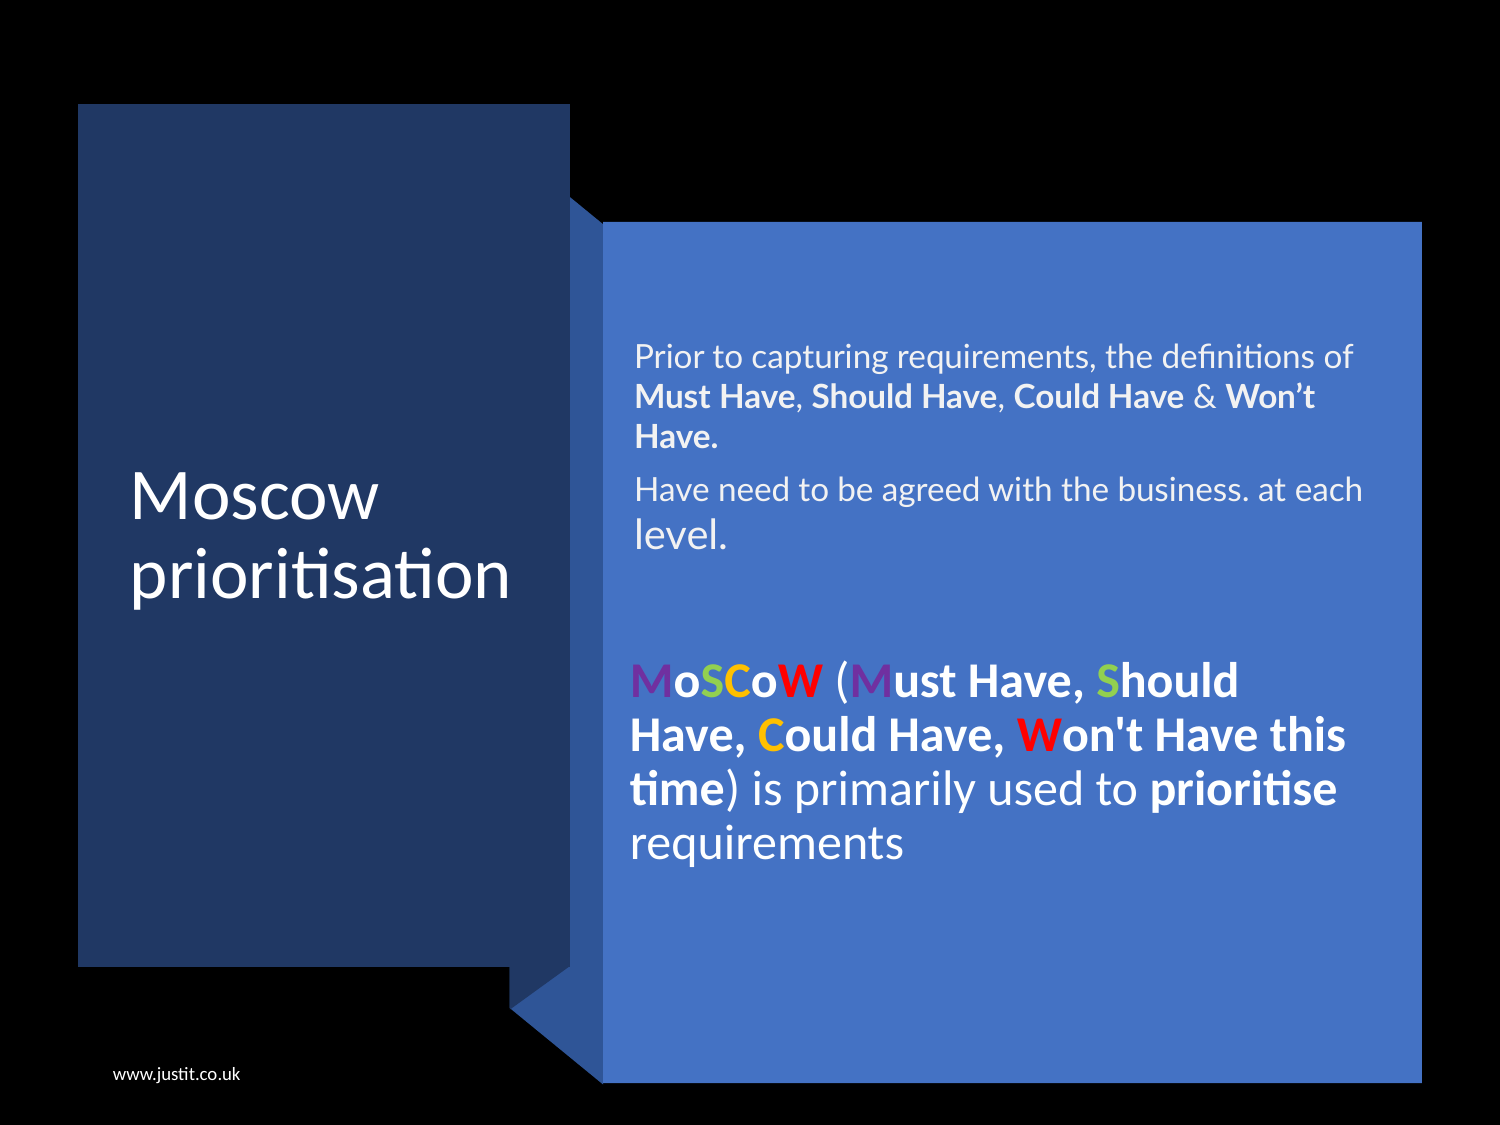

# Moscow prioritisation

Prior to capturing requirements, the definitions of Must Have, Should Have, Could Have & Won’t Have.
Have need to be agreed with the business. at each level.
MoSCoW (Must Have, Should Have, Could Have, Won't Have this time) is primarily used to prioritise requirements
www.justit.co.uk